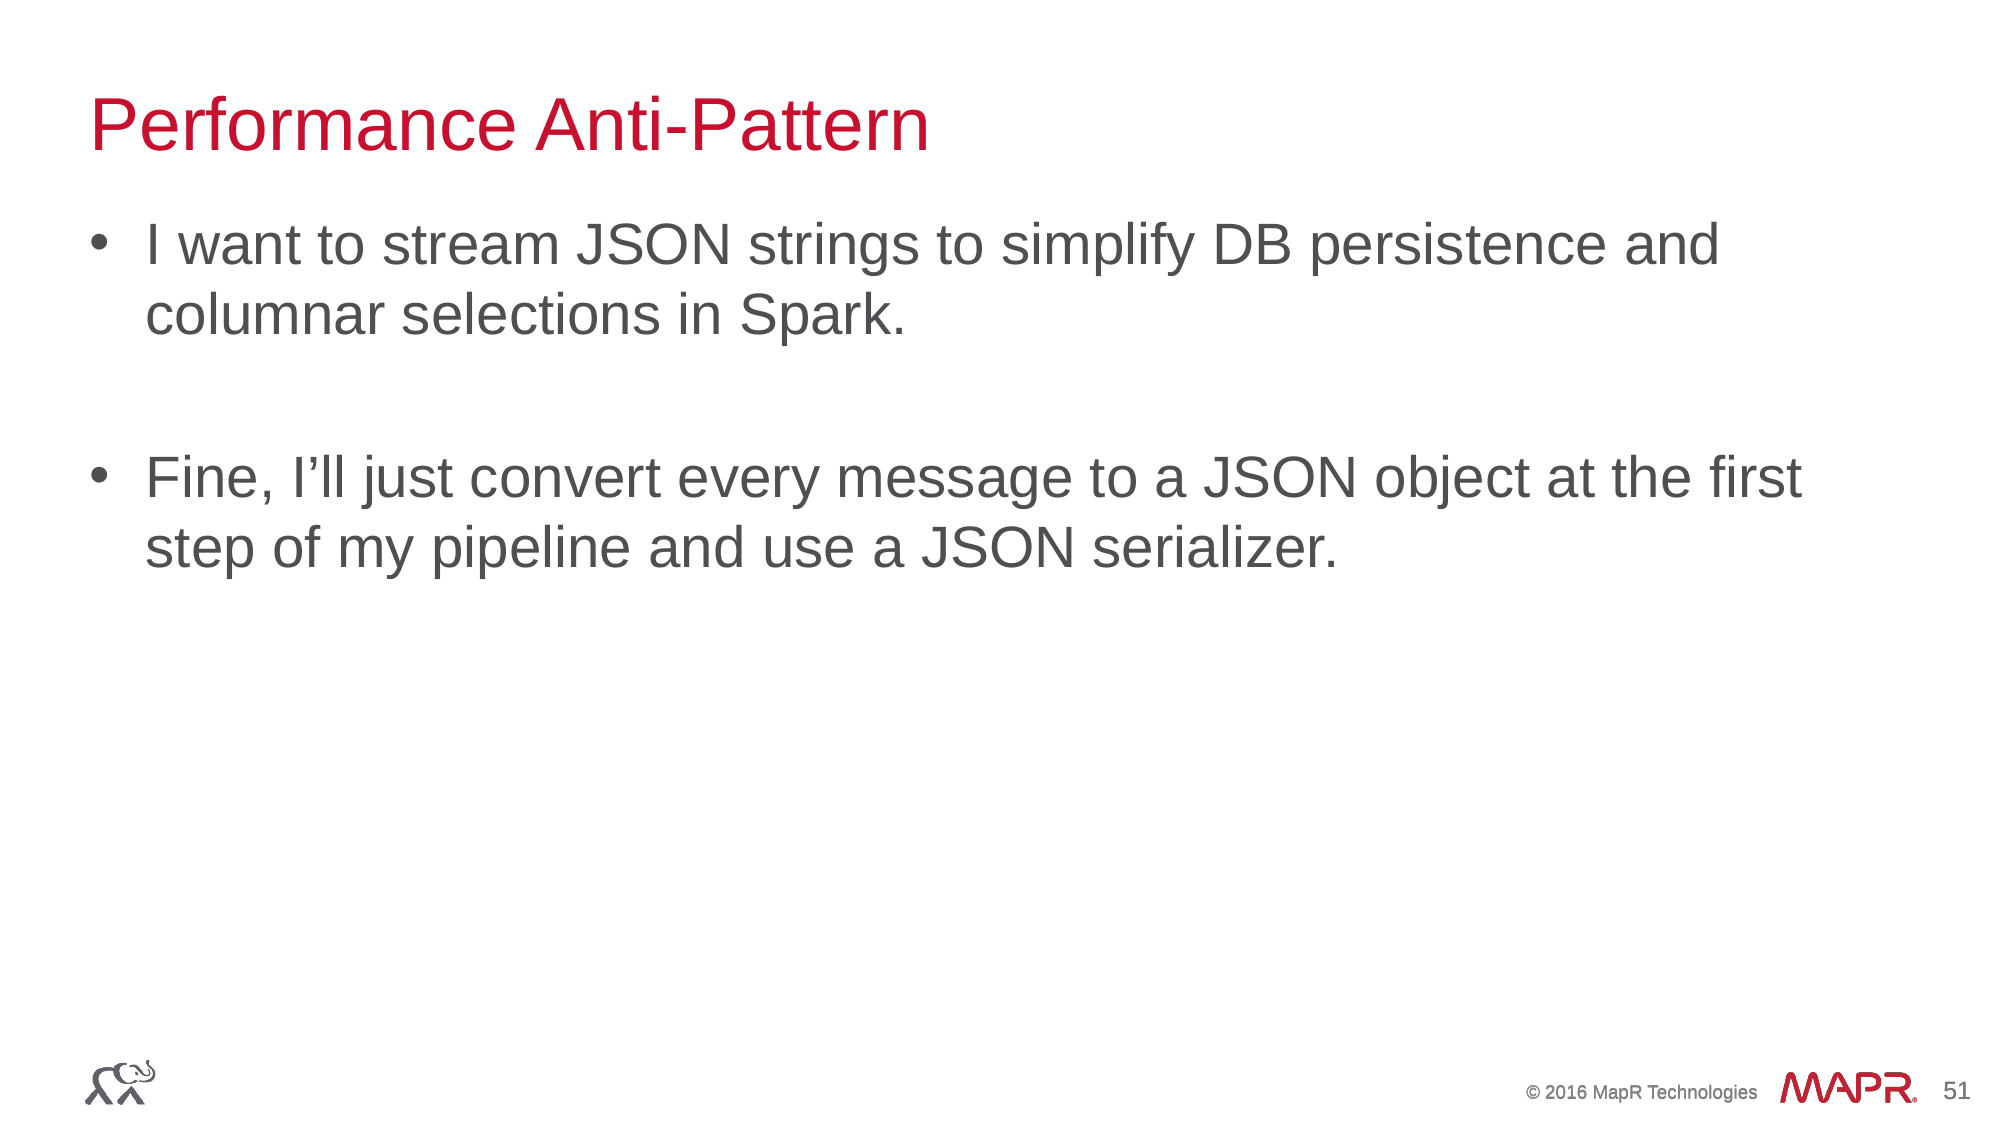

# Performance Anti-Pattern
I want to stream JSON strings to simplify DB persistence and columnar selections in Spark.

Fine, I’ll just convert every message to a JSON object at the first step of my pipeline and use a JSON serializer.